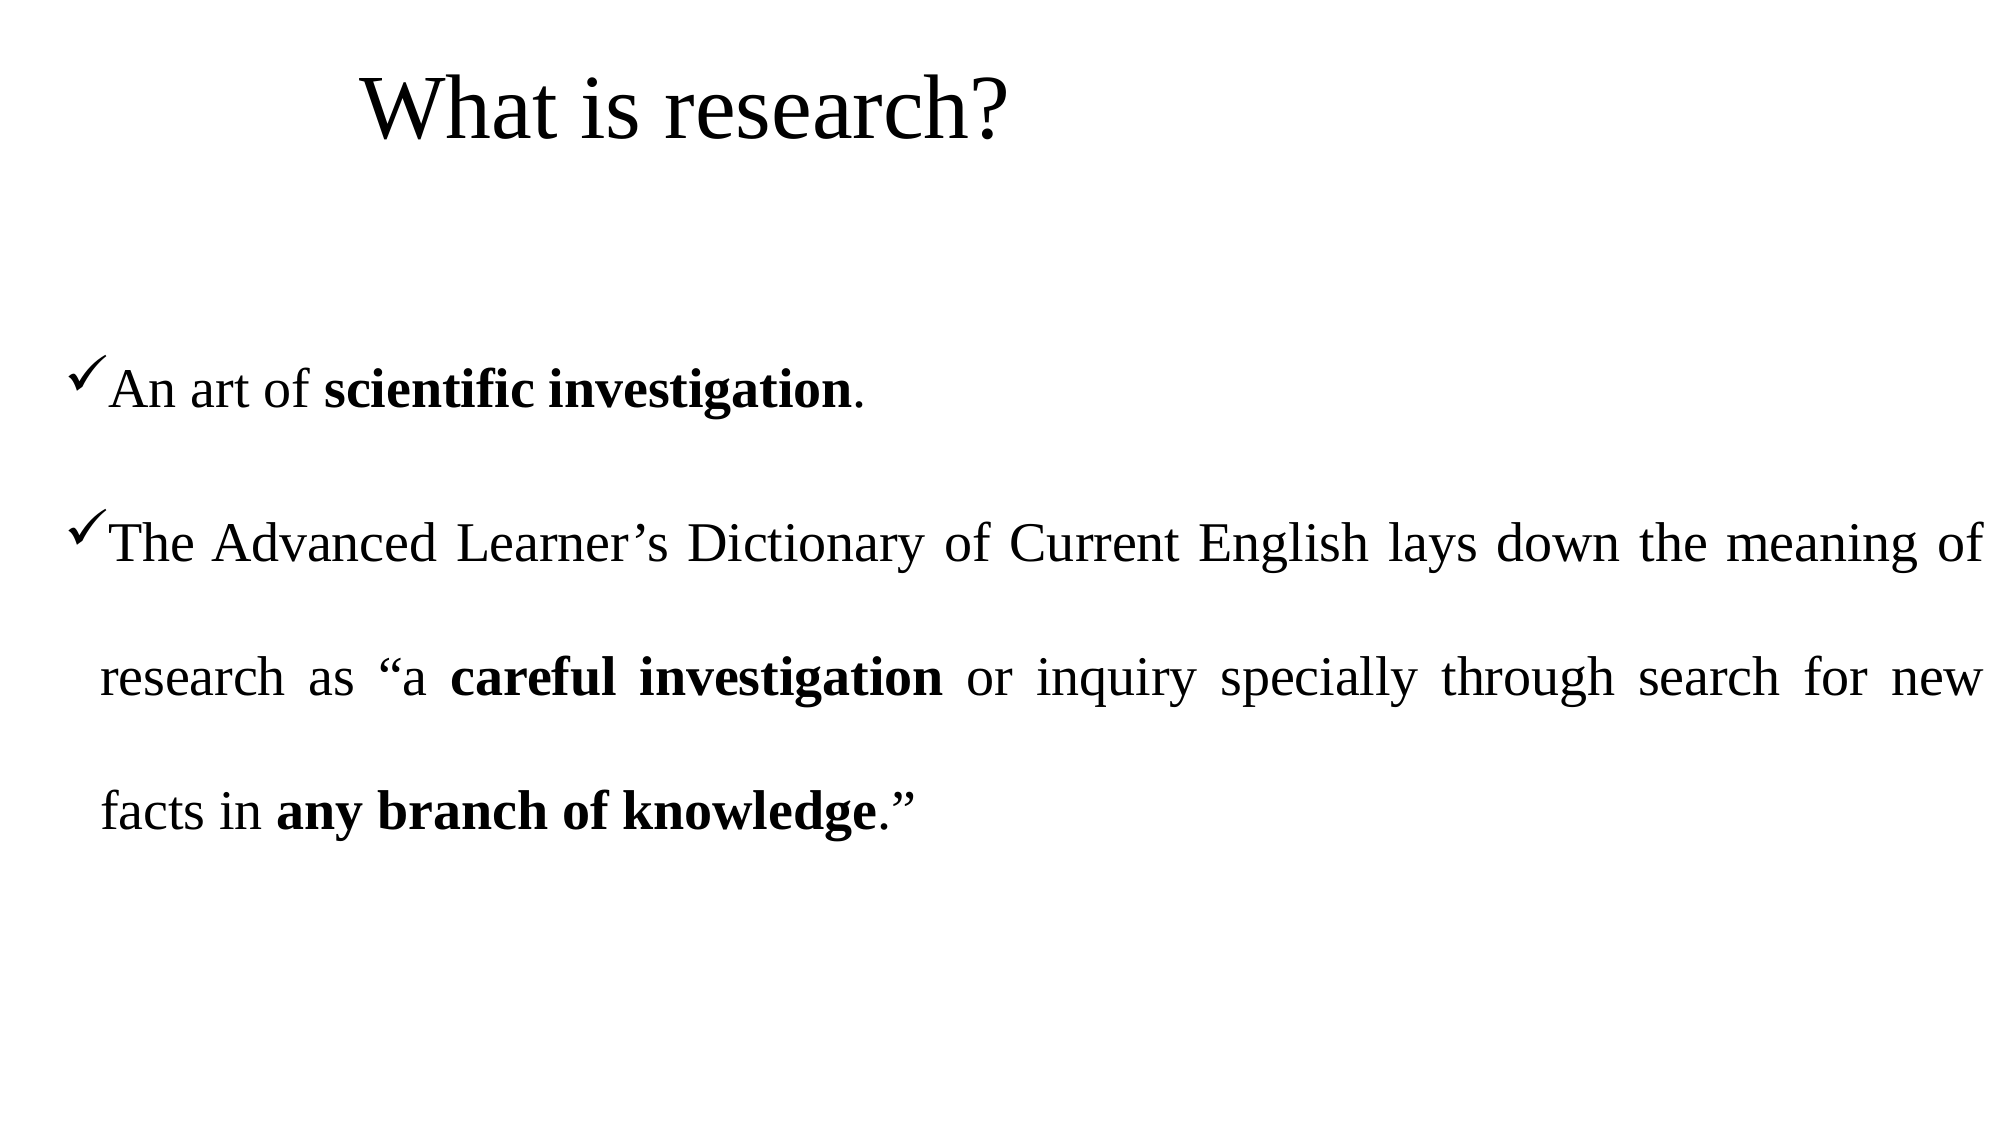

# What is research?
An art of scientific investigation.
The Advanced Learner’s Dictionary of Current English lays down the meaning of research as “a careful investigation or inquiry specially through search for new facts in any branch of knowledge.”